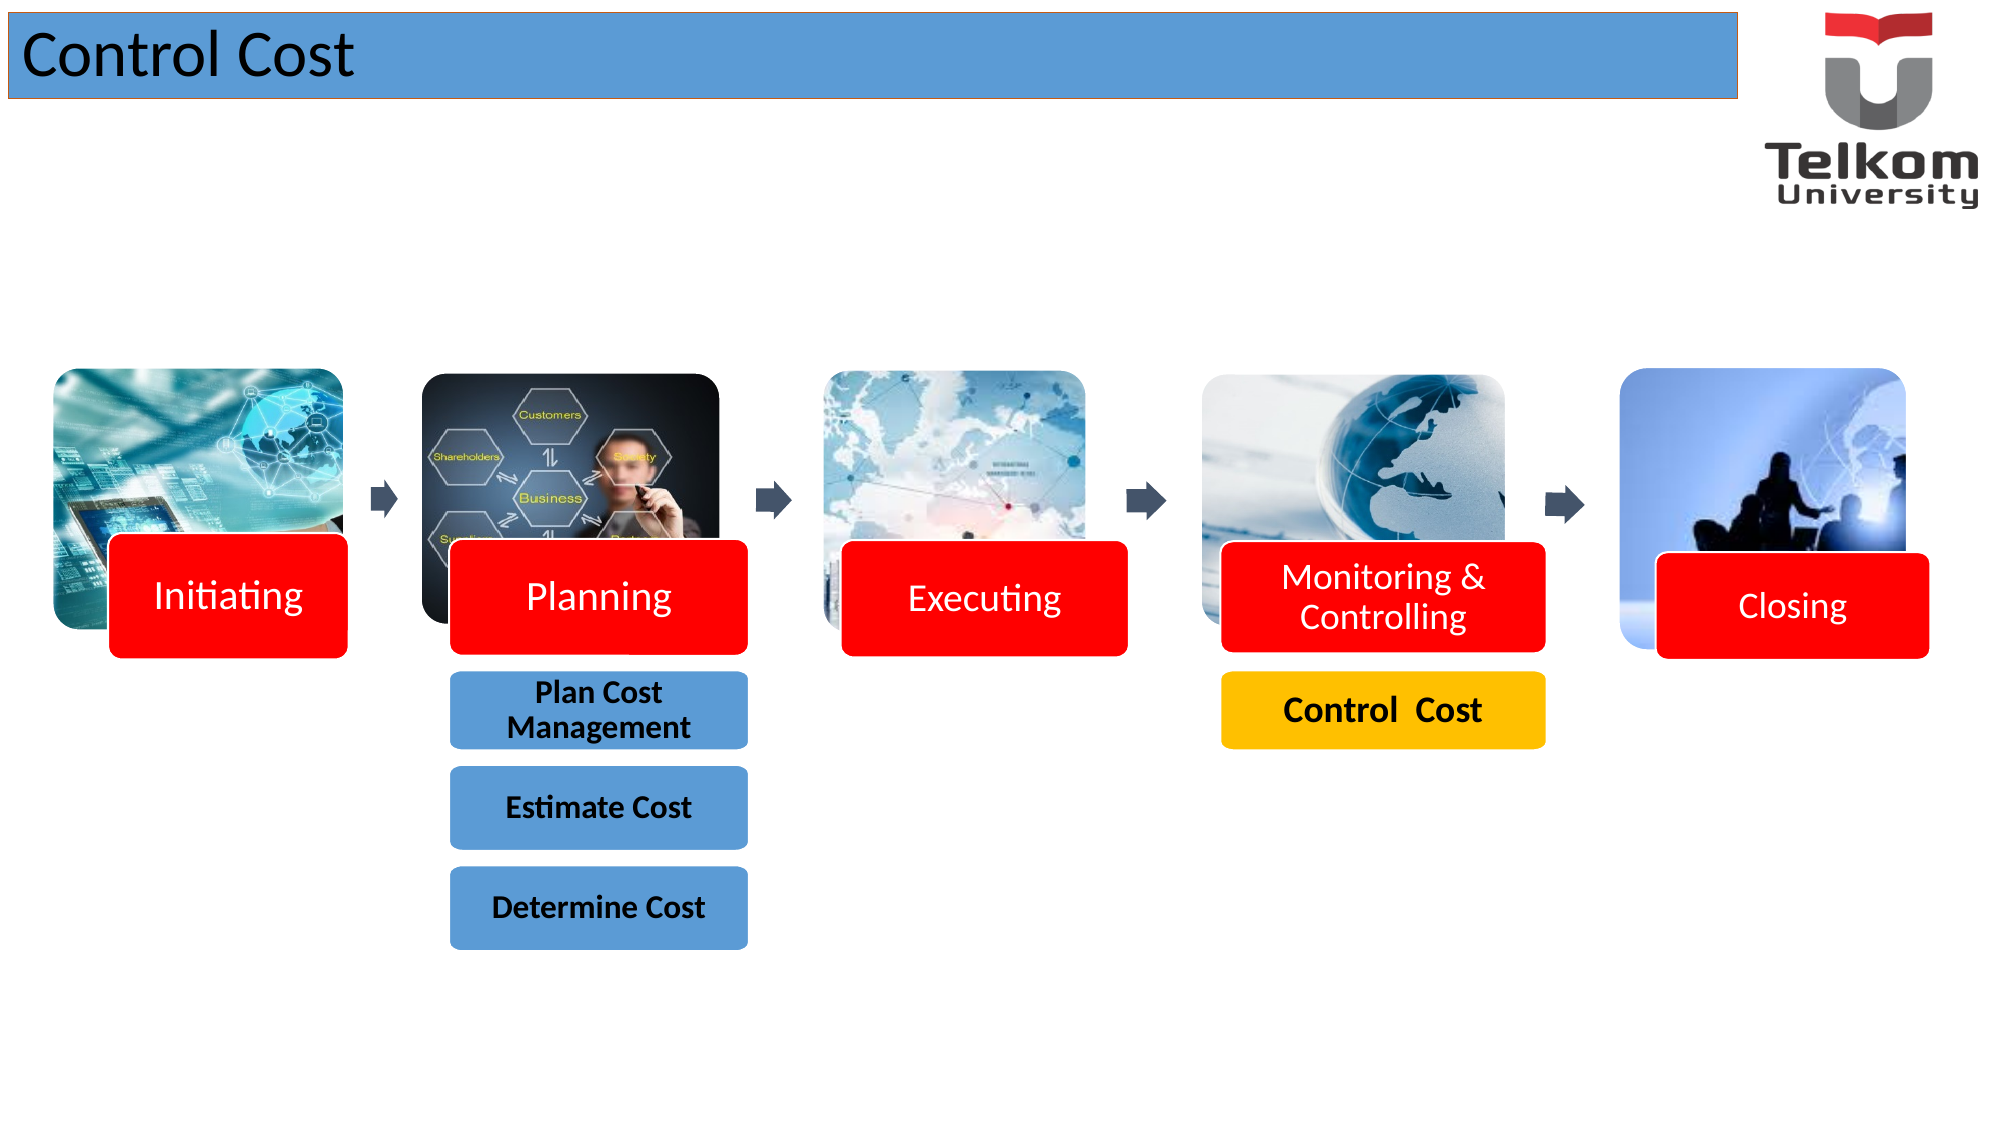

Control Cost

Initiating
Planning
Executing
Monitoring & Controlling
Closing
Plan Cost Management
Control  Cost
Estimate Cost
Determine Cost